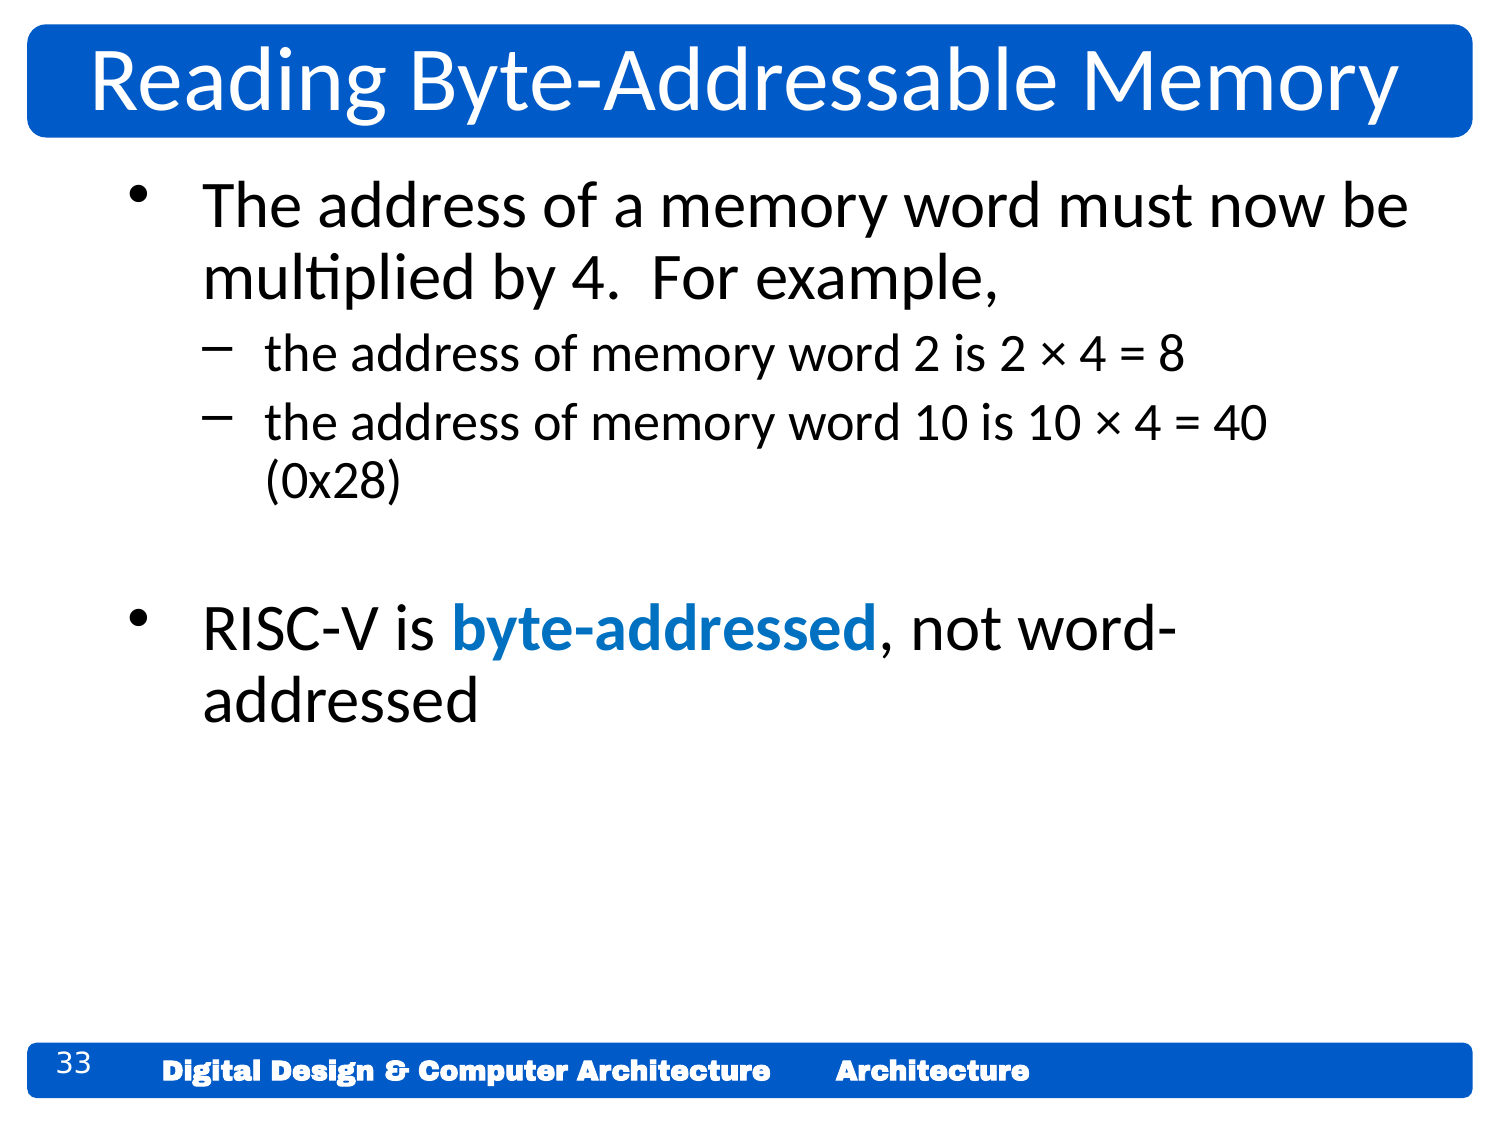

Reading Byte-Addressable Memory
The address of a memory word must now be multiplied by 4.  For example,
the address of memory word 2 is 2 × 4 = 8
the address of memory word 10 is 10 × 4 = 40  (0x28)

RISC-V is byte-addressed, not word-addressed
33